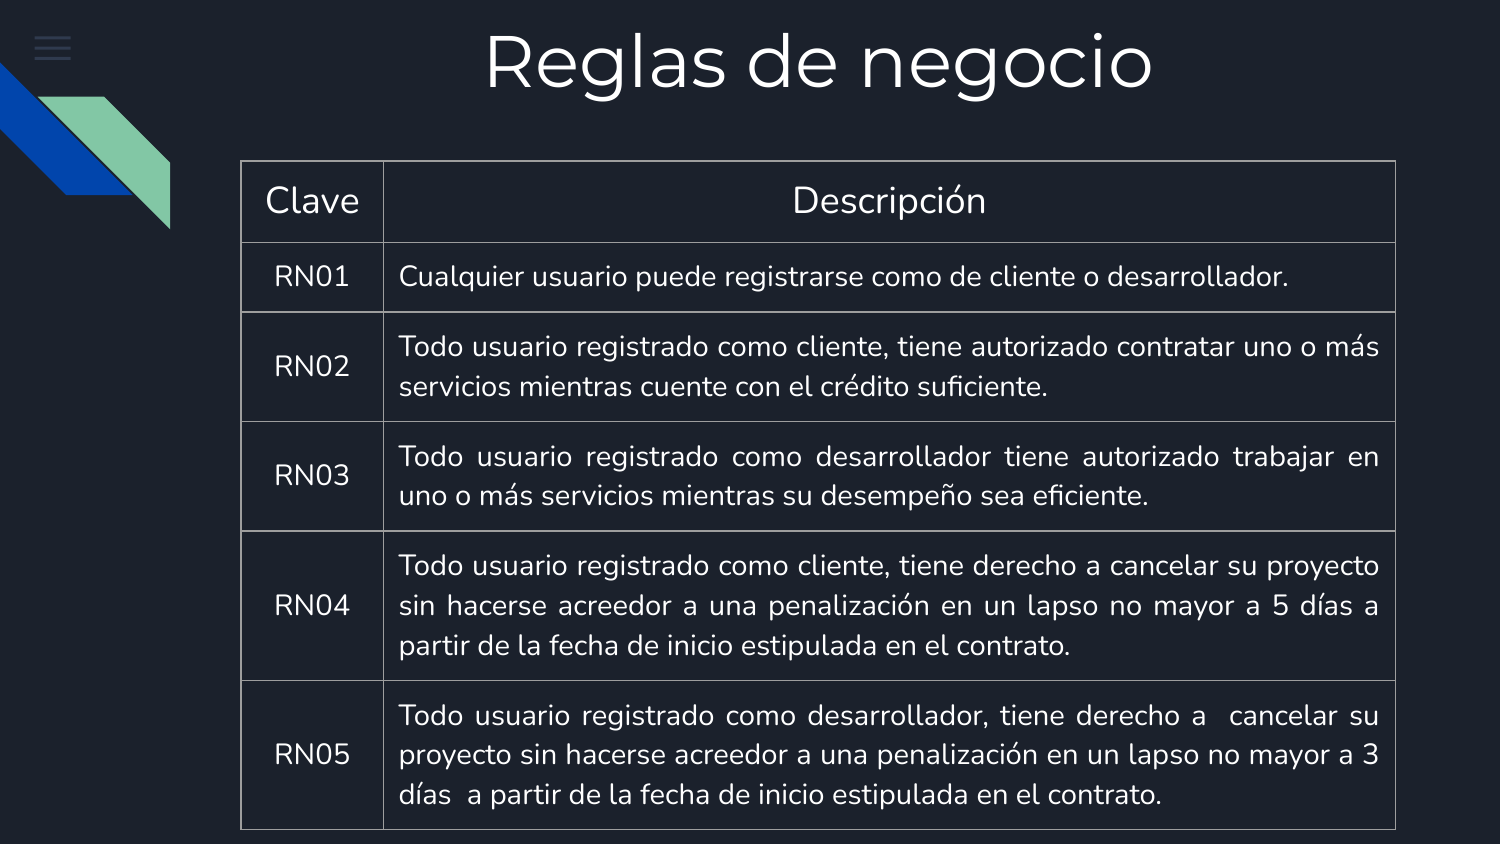

# Reglas de negocio
| Clave | Descripción |
| --- | --- |
| RN01 | Cualquier usuario puede registrarse como de cliente o desarrollador. |
| RN02 | Todo usuario registrado como cliente, tiene autorizado contratar uno o más servicios mientras cuente con el crédito suficiente. |
| RN03 | Todo usuario registrado como desarrollador tiene autorizado trabajar en uno o más servicios mientras su desempeño sea eficiente. |
| RN04 | Todo usuario registrado como cliente, tiene derecho a cancelar su proyecto sin hacerse acreedor a una penalización en un lapso no mayor a 5 días a partir de la fecha de inicio estipulada en el contrato. |
| RN05 | Todo usuario registrado como desarrollador, tiene derecho a cancelar su proyecto sin hacerse acreedor a una penalización en un lapso no mayor a 3 días a partir de la fecha de inicio estipulada en el contrato. |